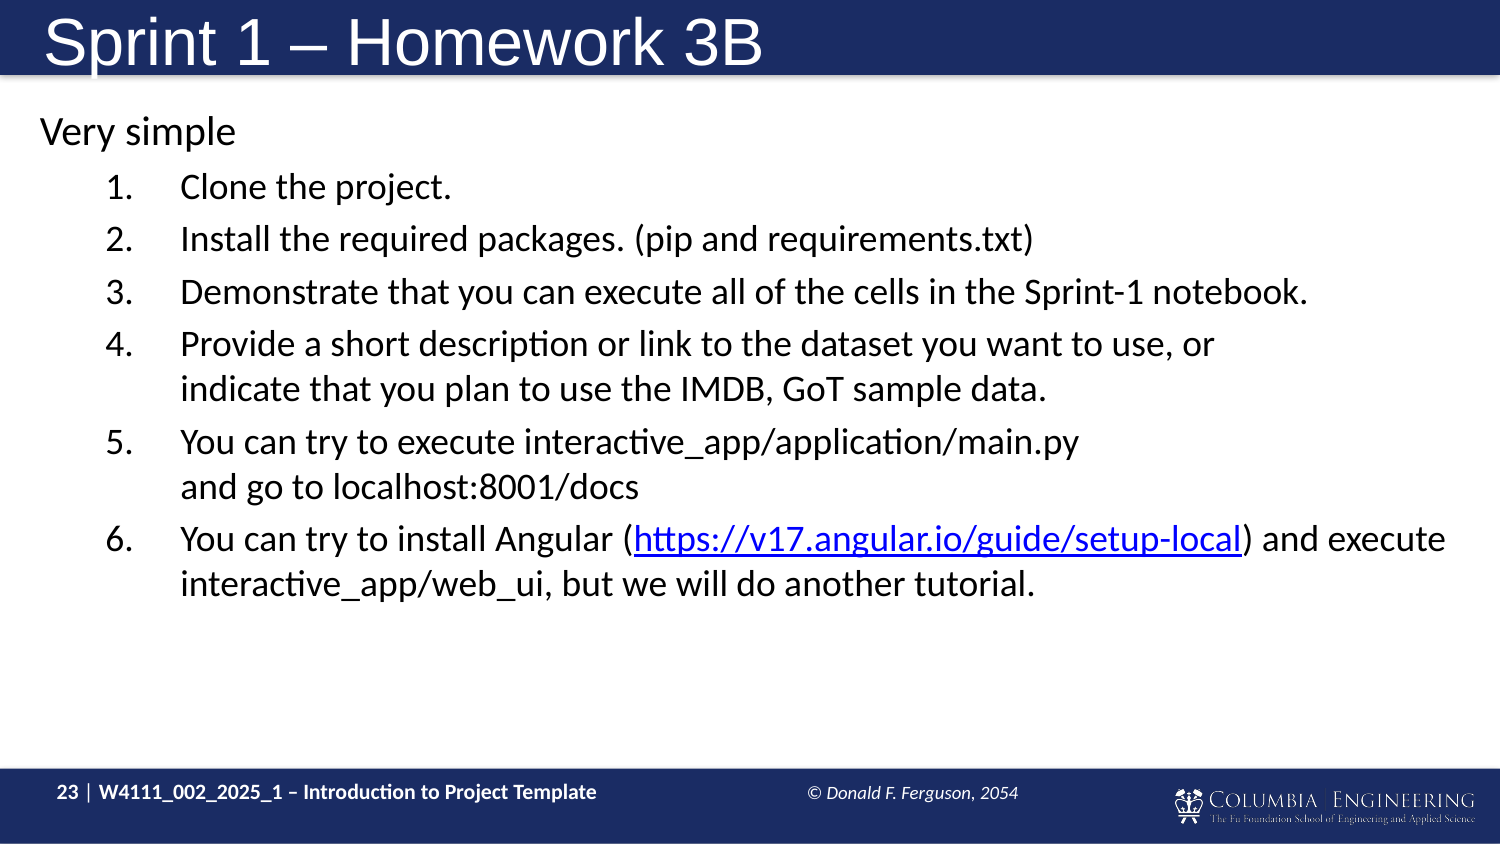

# Sprint 1 – Homework 3B
Very simple
Clone the project.
Install the required packages. (pip and requirements.txt)
Demonstrate that you can execute all of the cells in the Sprint-1 notebook.
Provide a short description or link to the dataset you want to use, or
indicate that you plan to use the IMDB, GoT sample data.
You can try to execute interactive_app/application/main.py
and go to localhost:8001/docs
You can try to install Angular (https://v17.angular.io/guide/setup-local) and execute interactive_app/web_ui, but we will do another tutorial.